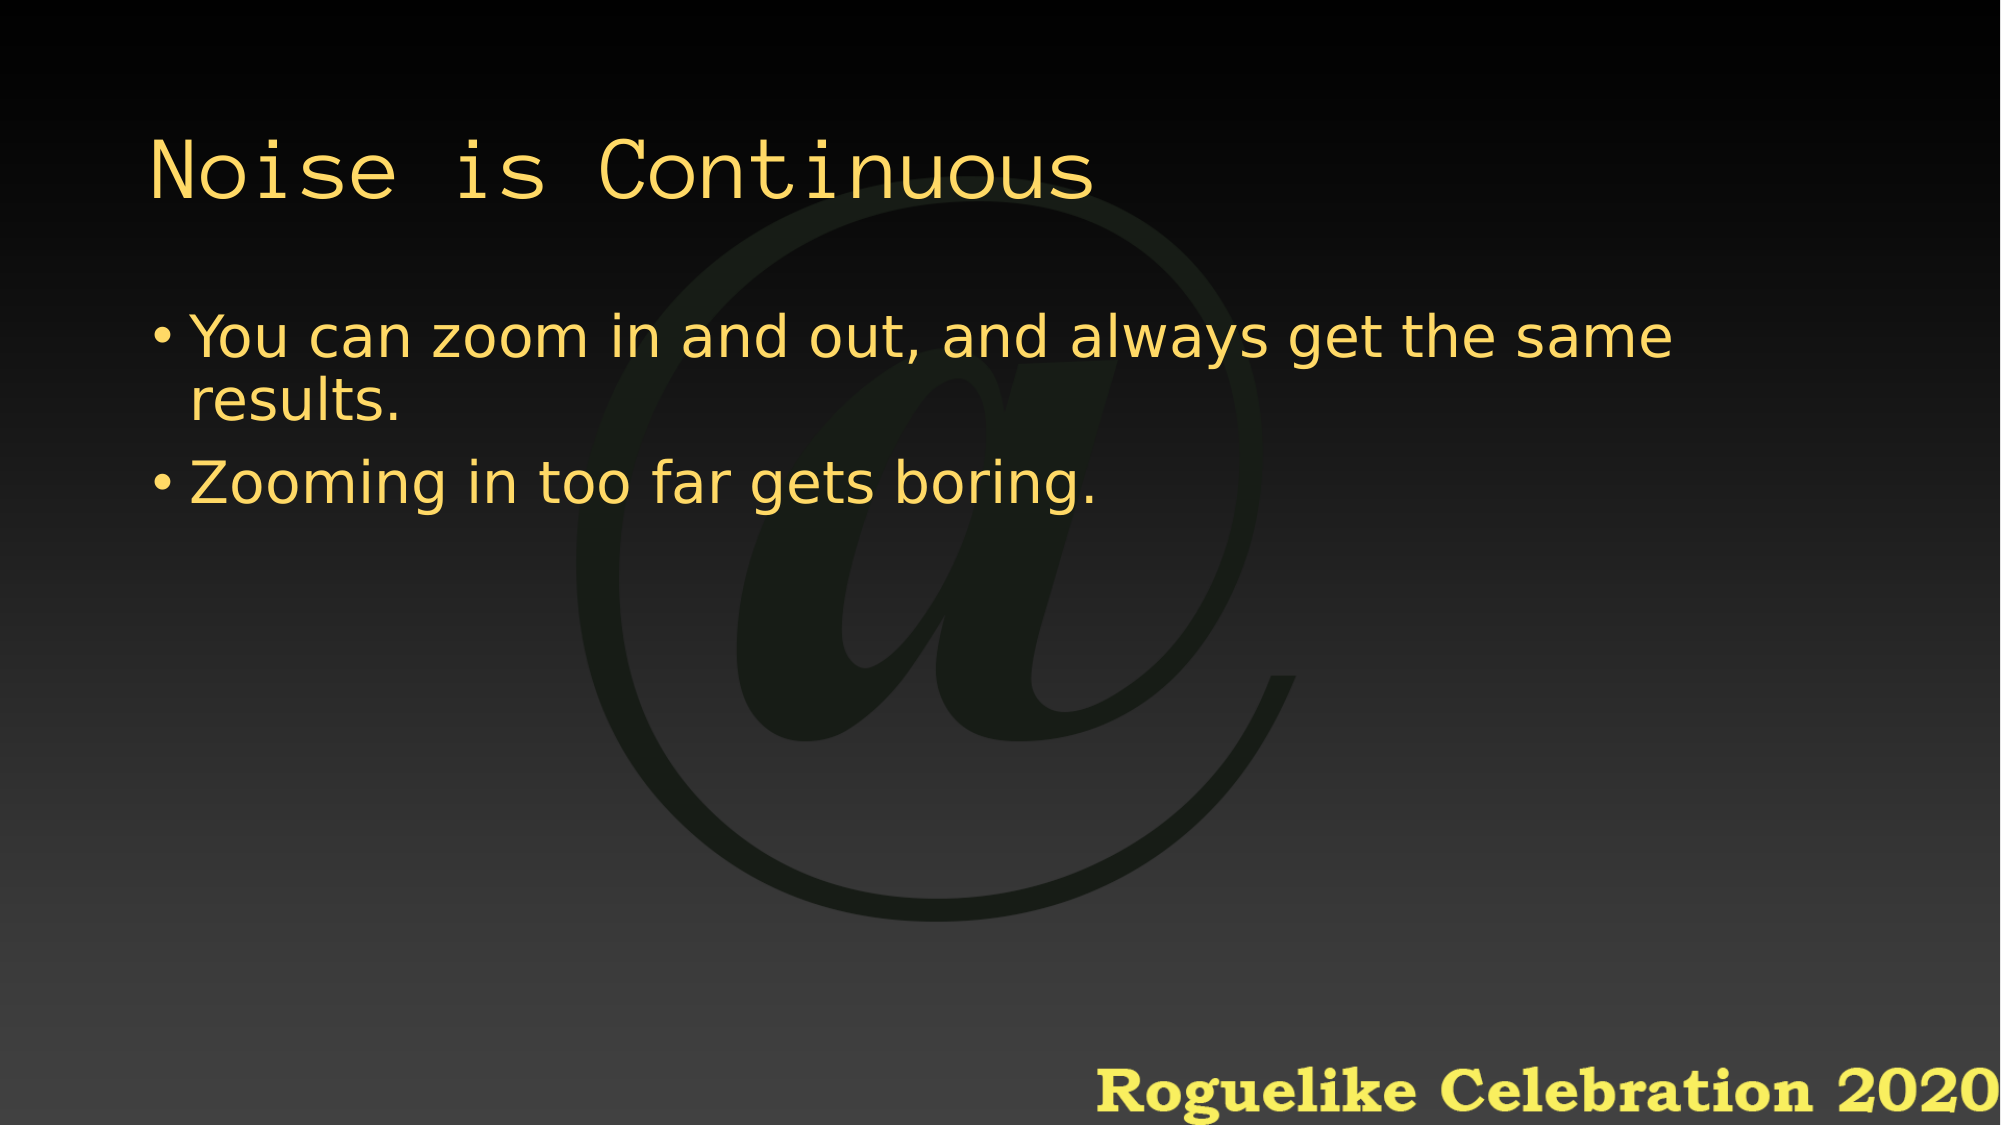

# Noise is Continuous
You can zoom in and out, and always get the same results.
Zooming in too far gets boring.